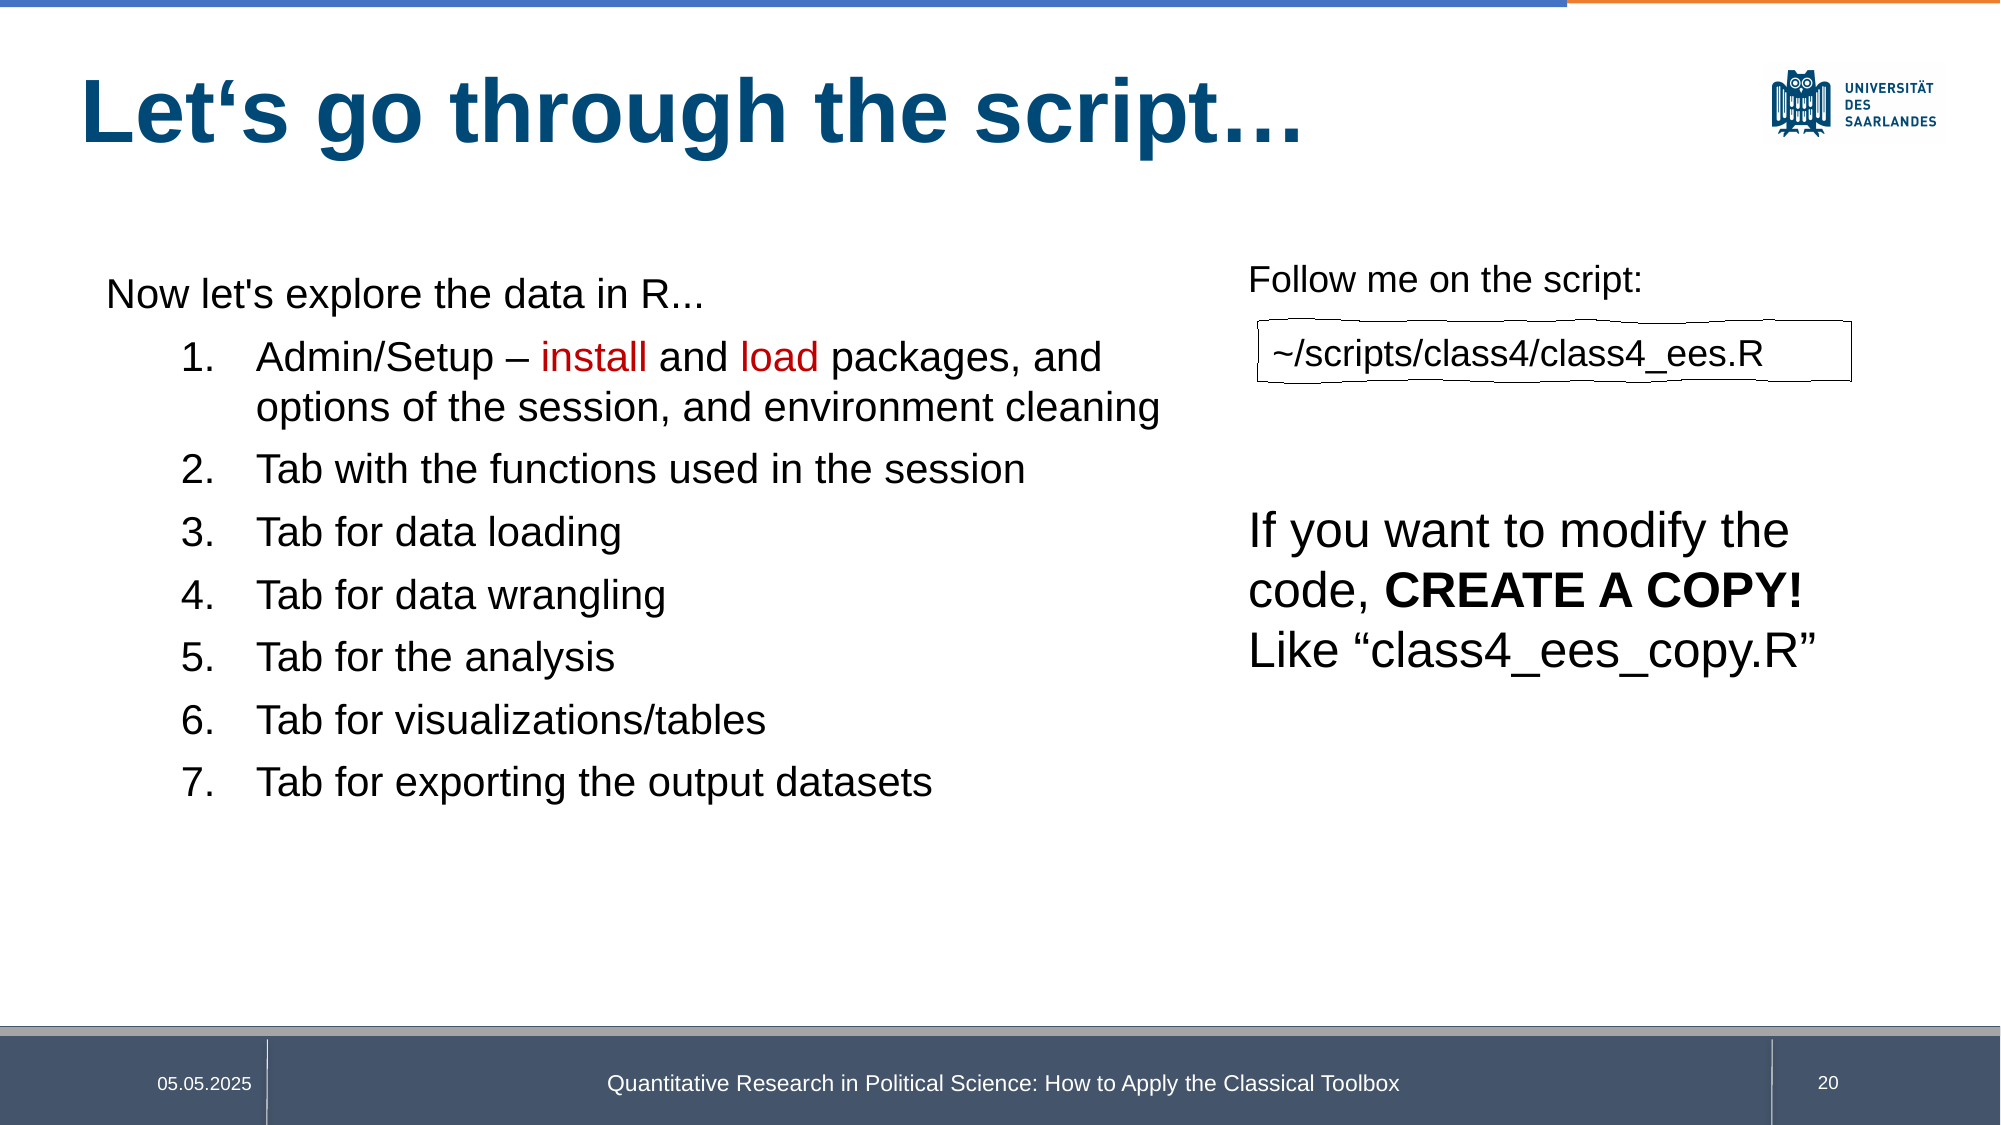

Let‘s go through the script…
Follow me on the script:
Now let's explore the data in R...
Admin/Setup – install and load packages, and options of the session, and environment cleaning
Tab with the functions used in the session
Tab for data loading
Tab for data wrangling
Tab for the analysis
Tab for visualizations/tables
Tab for exporting the output datasets

​~/scripts/class4/class4_ees.R​
If you want to modify the code, CREATE A COPY!
Like “class4_ees_copy.R”
Quantitative Research in Political Science: How to Apply the Classical Toolbox
20
05.05.2025